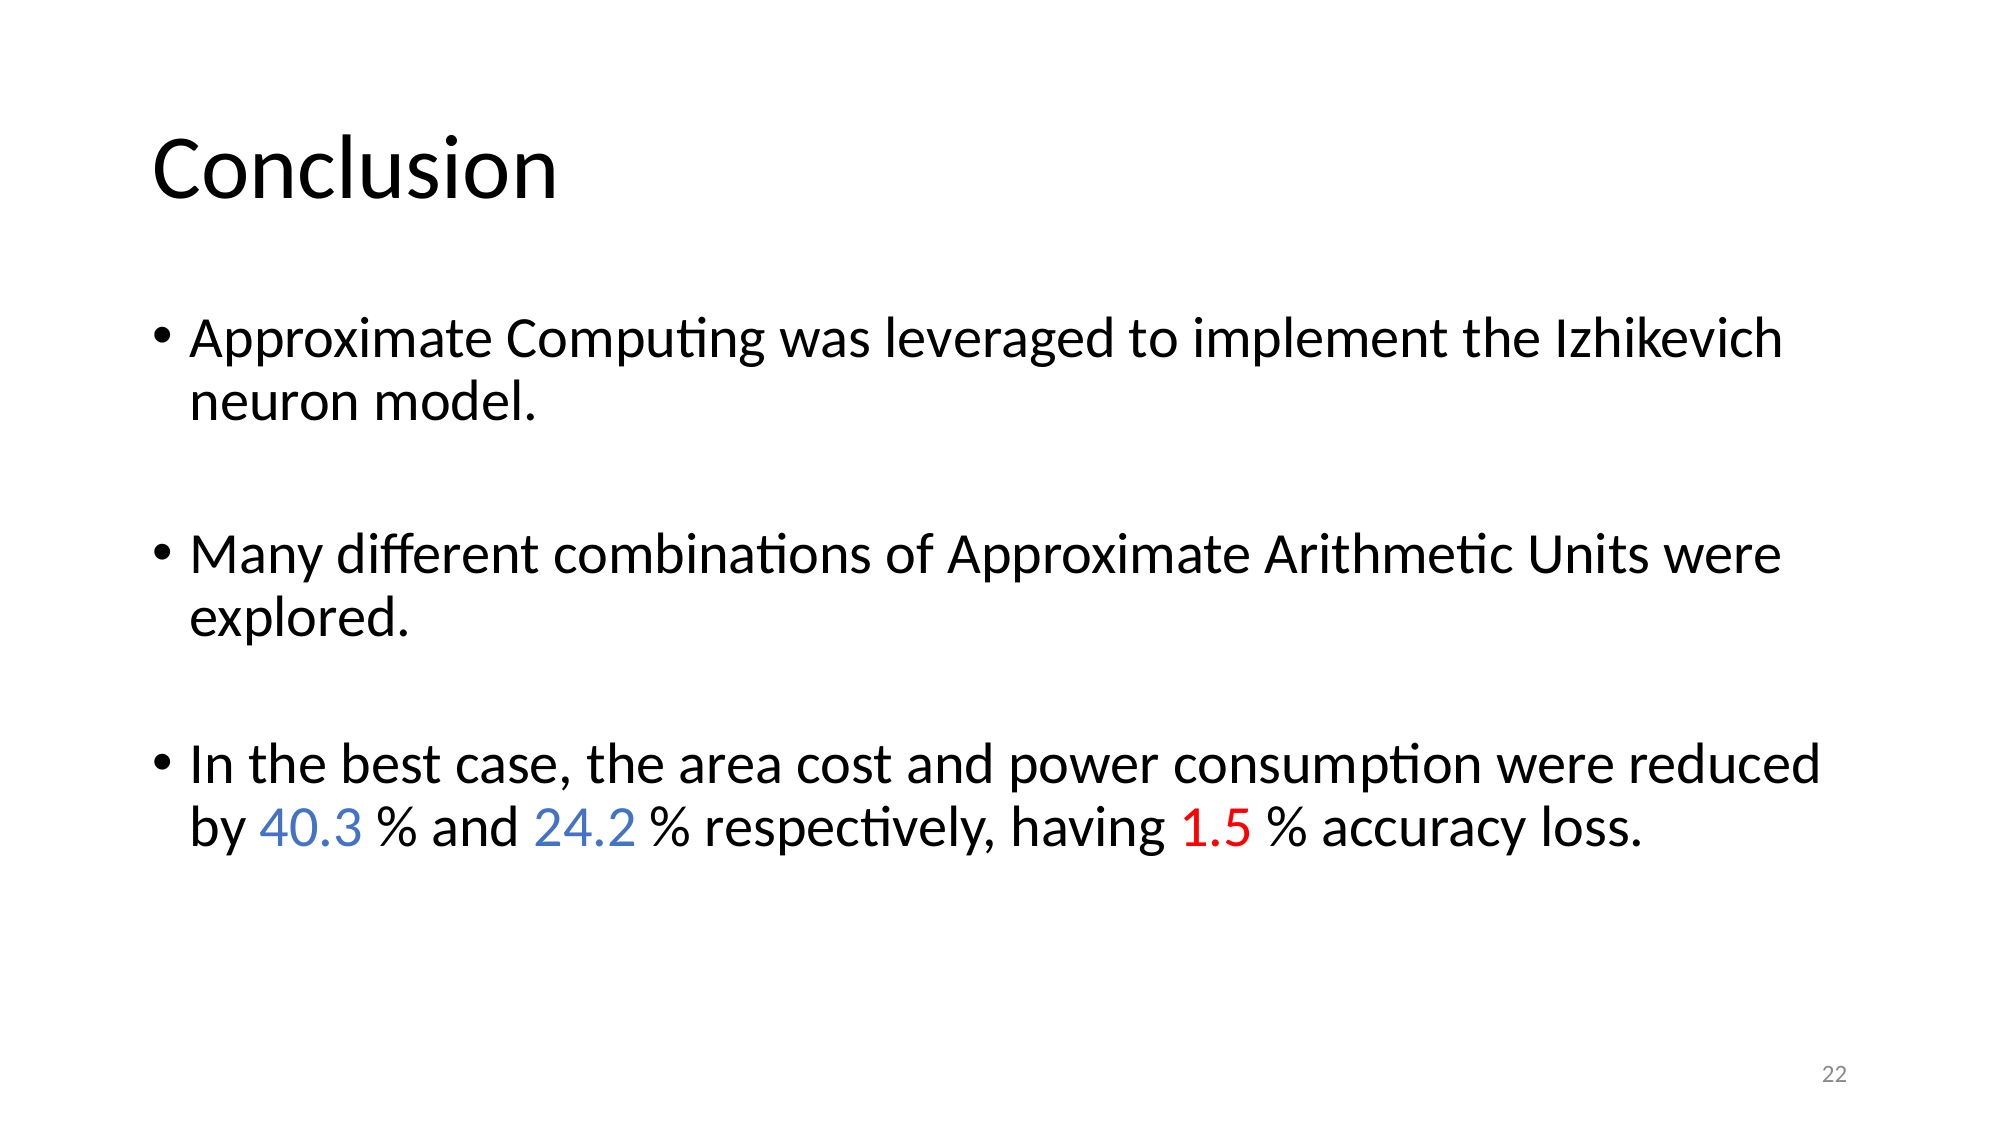

# Conclusion
Approximate Computing was leveraged to implement the Izhikevich neuron model.
Many different combinations of Approximate Arithmetic Units were explored.
In the best case, the area cost and power consumption were reduced by 40.3 % and 24.2 % respectively, having 1.5 % accuracy loss.

22